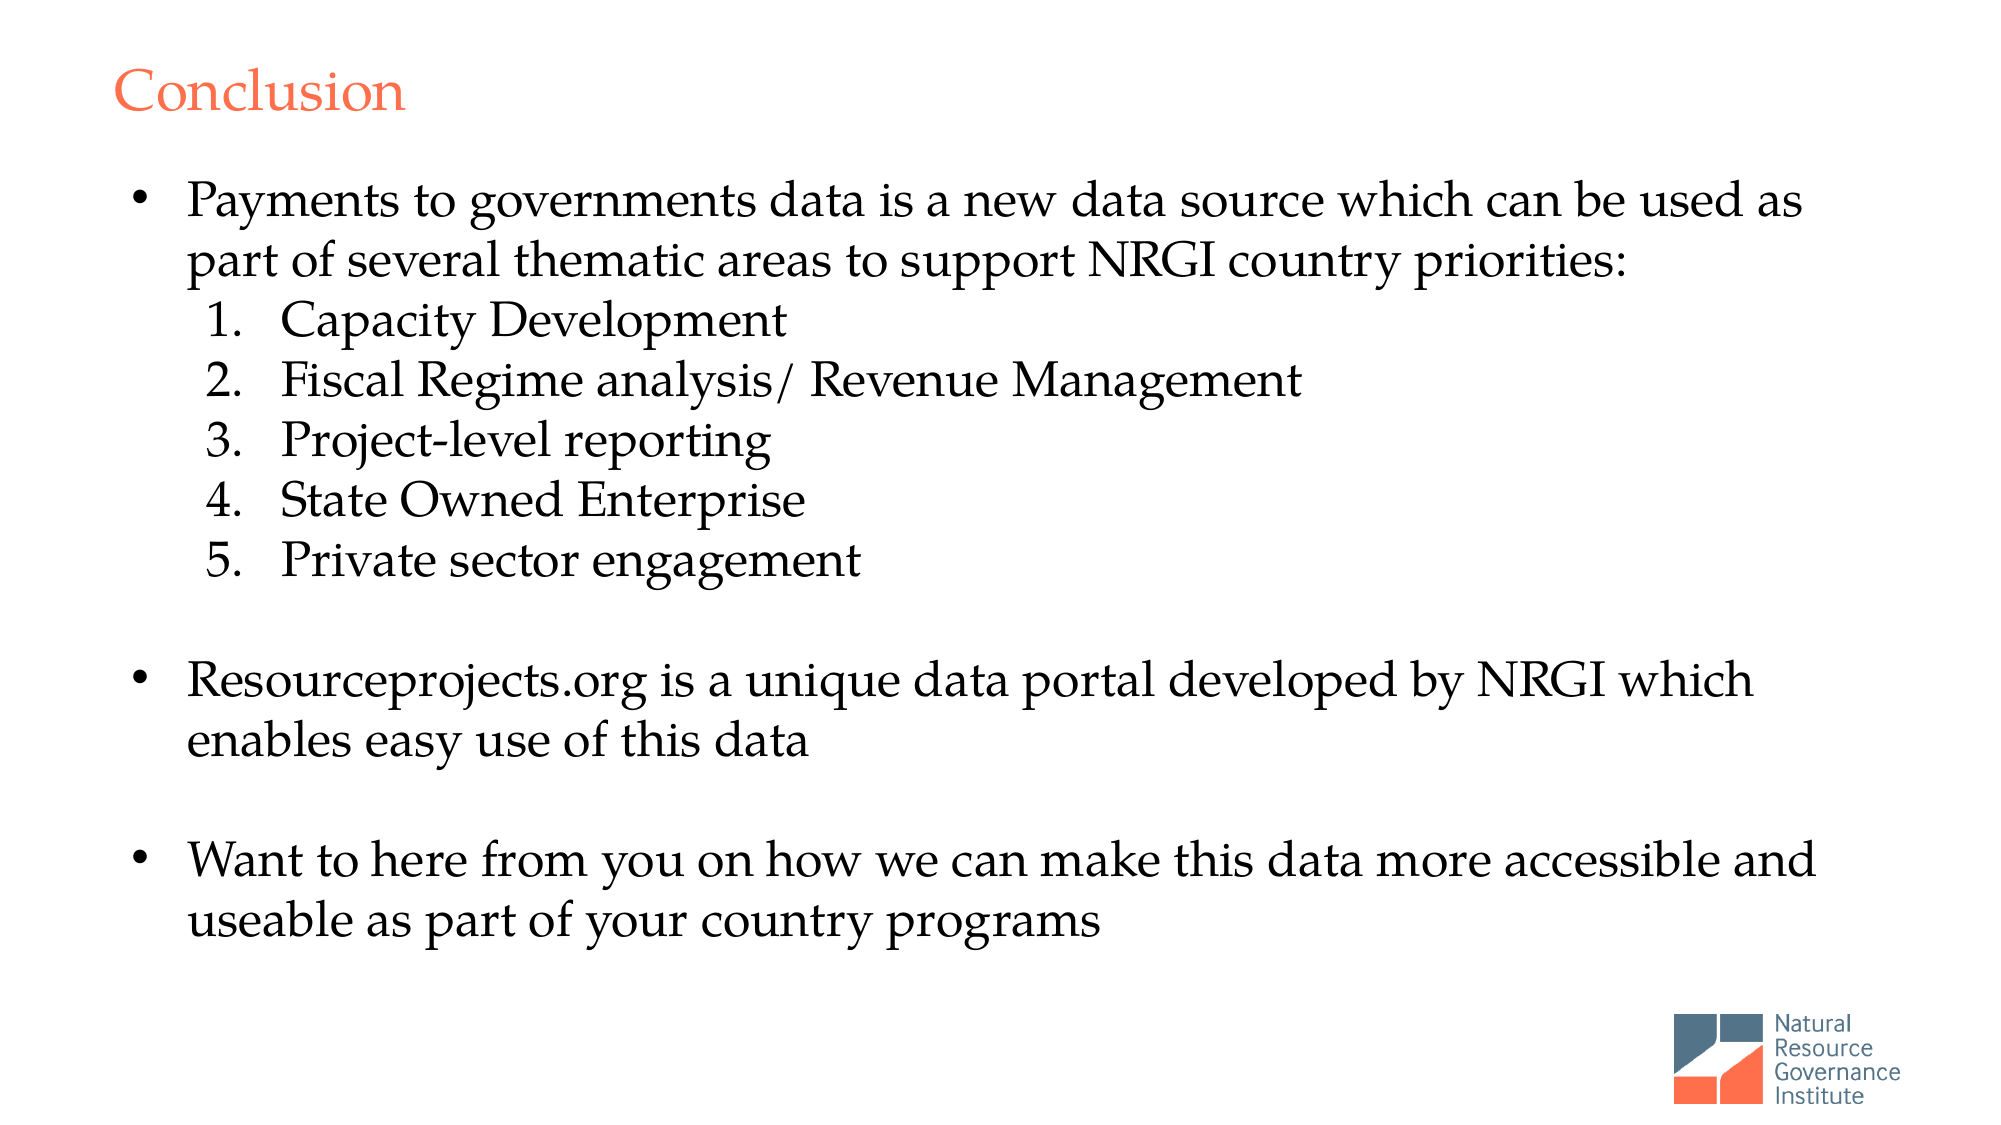

Conclusion
Payments to governments data is a new data source which can be used as part of several thematic areas to support NRGI country priorities:
Capacity Development
Fiscal Regime analysis/ Revenue Management
Project-level reporting
State Owned Enterprise
Private sector engagement

Resourceprojects.org is a unique data portal developed by NRGI which enables easy use of this data

Want to here from you on how we can make this data more accessible and useable as part of your country programs